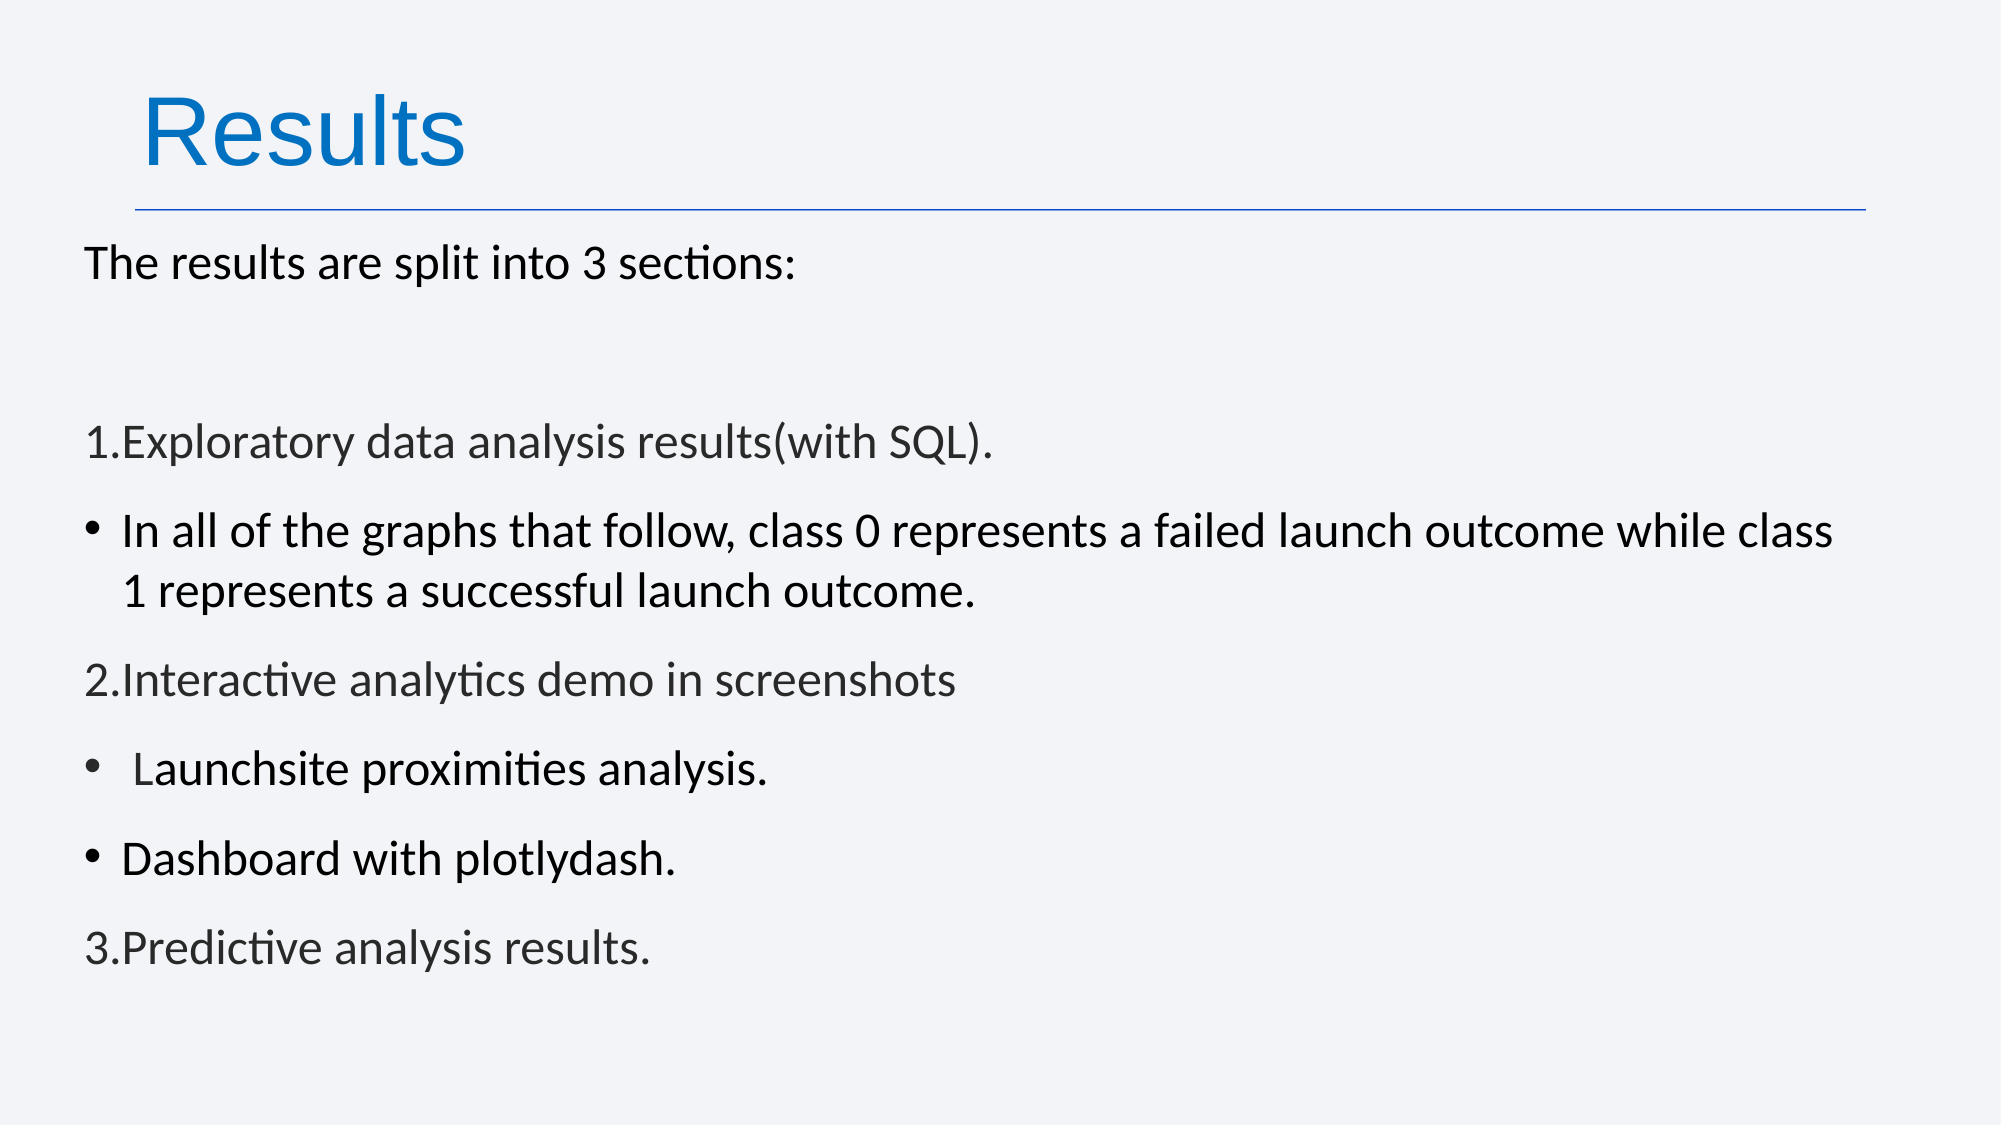

Results
The results are split into 3 sections:

1.Exploratory data analysis results(with SQL).
In all of the graphs that follow, class 0 represents a failed launch outcome while class 1 represents a successful launch outcome.
2.Interactive analytics demo in screenshots
 Launchsite proximities analysis.
Dashboard with plotlydash.
3.Predictive analysis results.

16